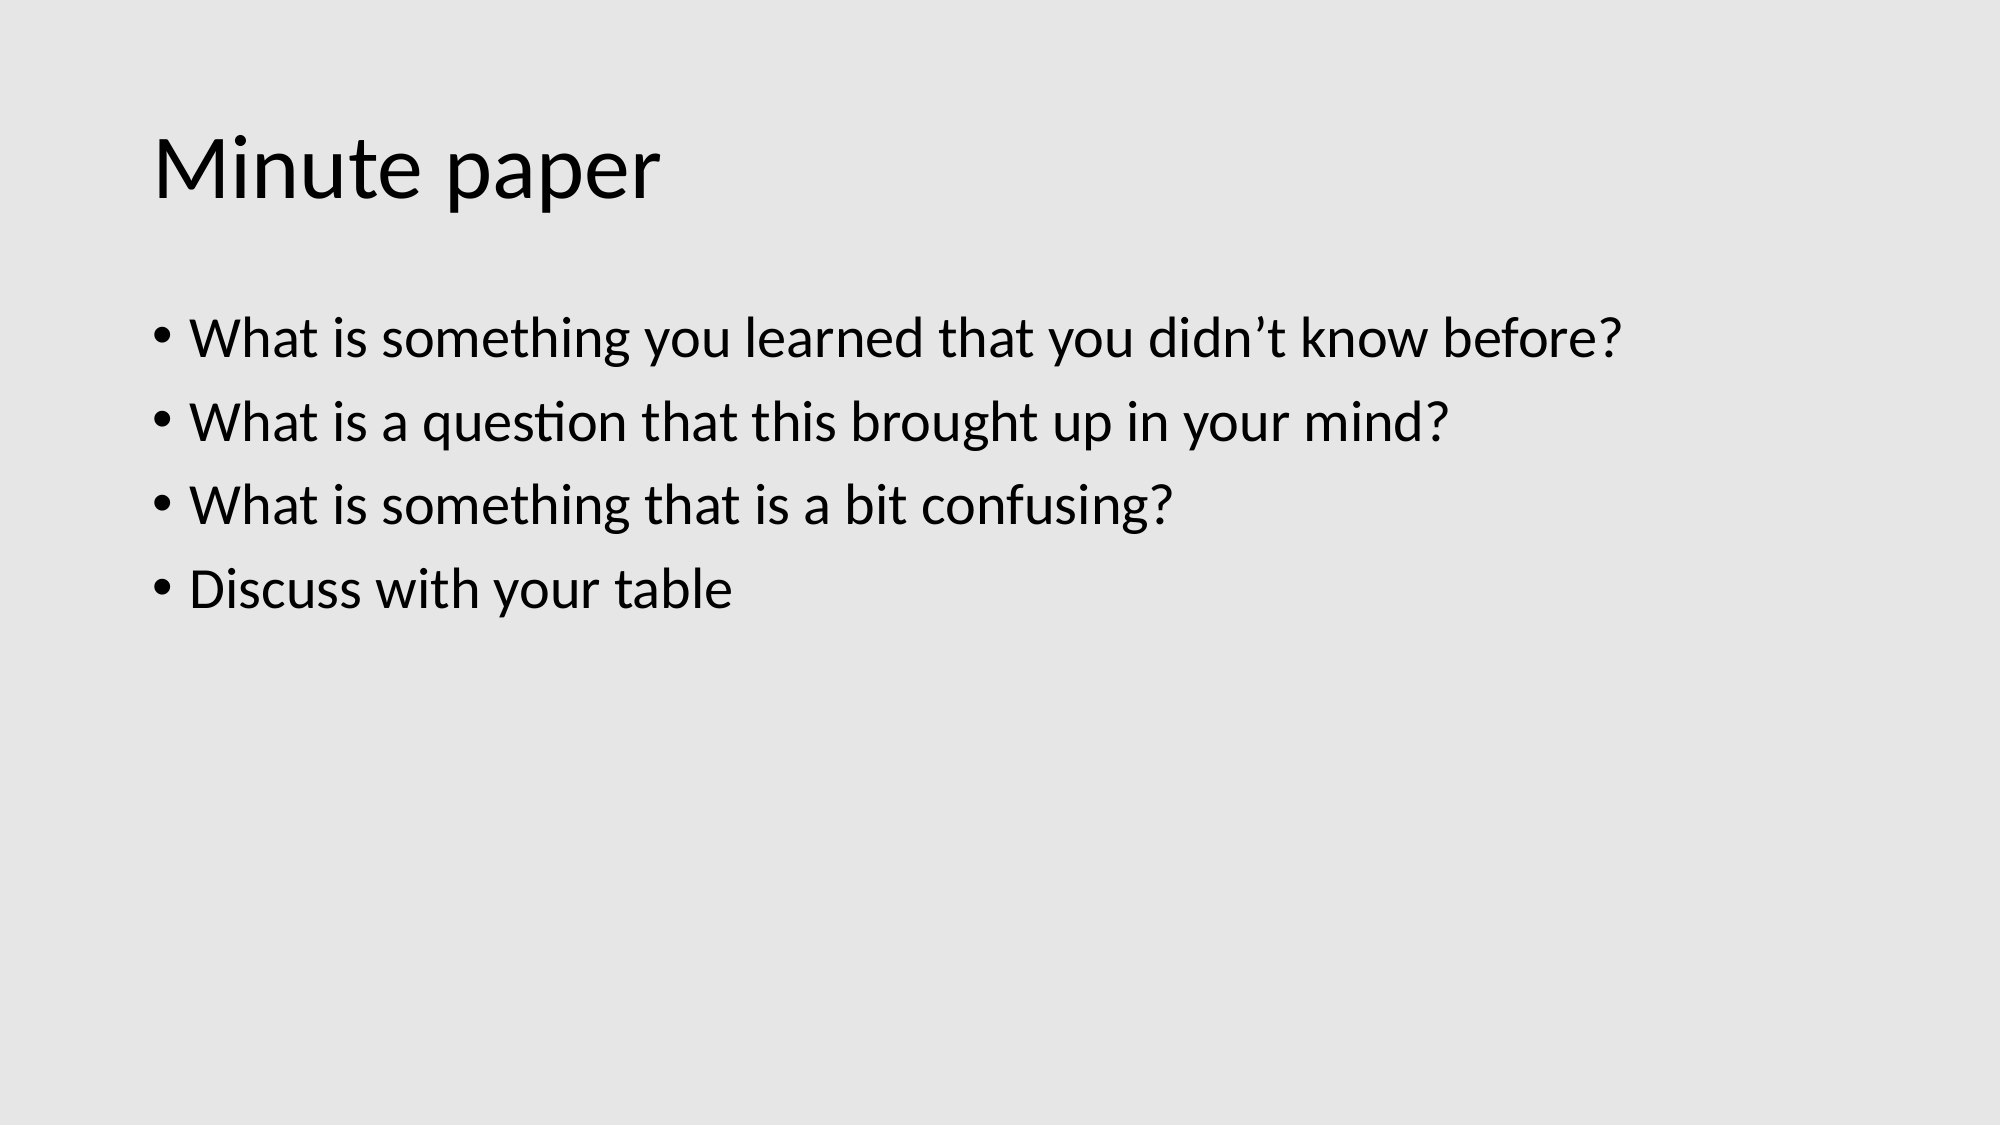

# Minute paper
What is something you learned that you didn’t know before?
What is a question that this brought up in your mind?
What is something that is a bit confusing?
Discuss with your table